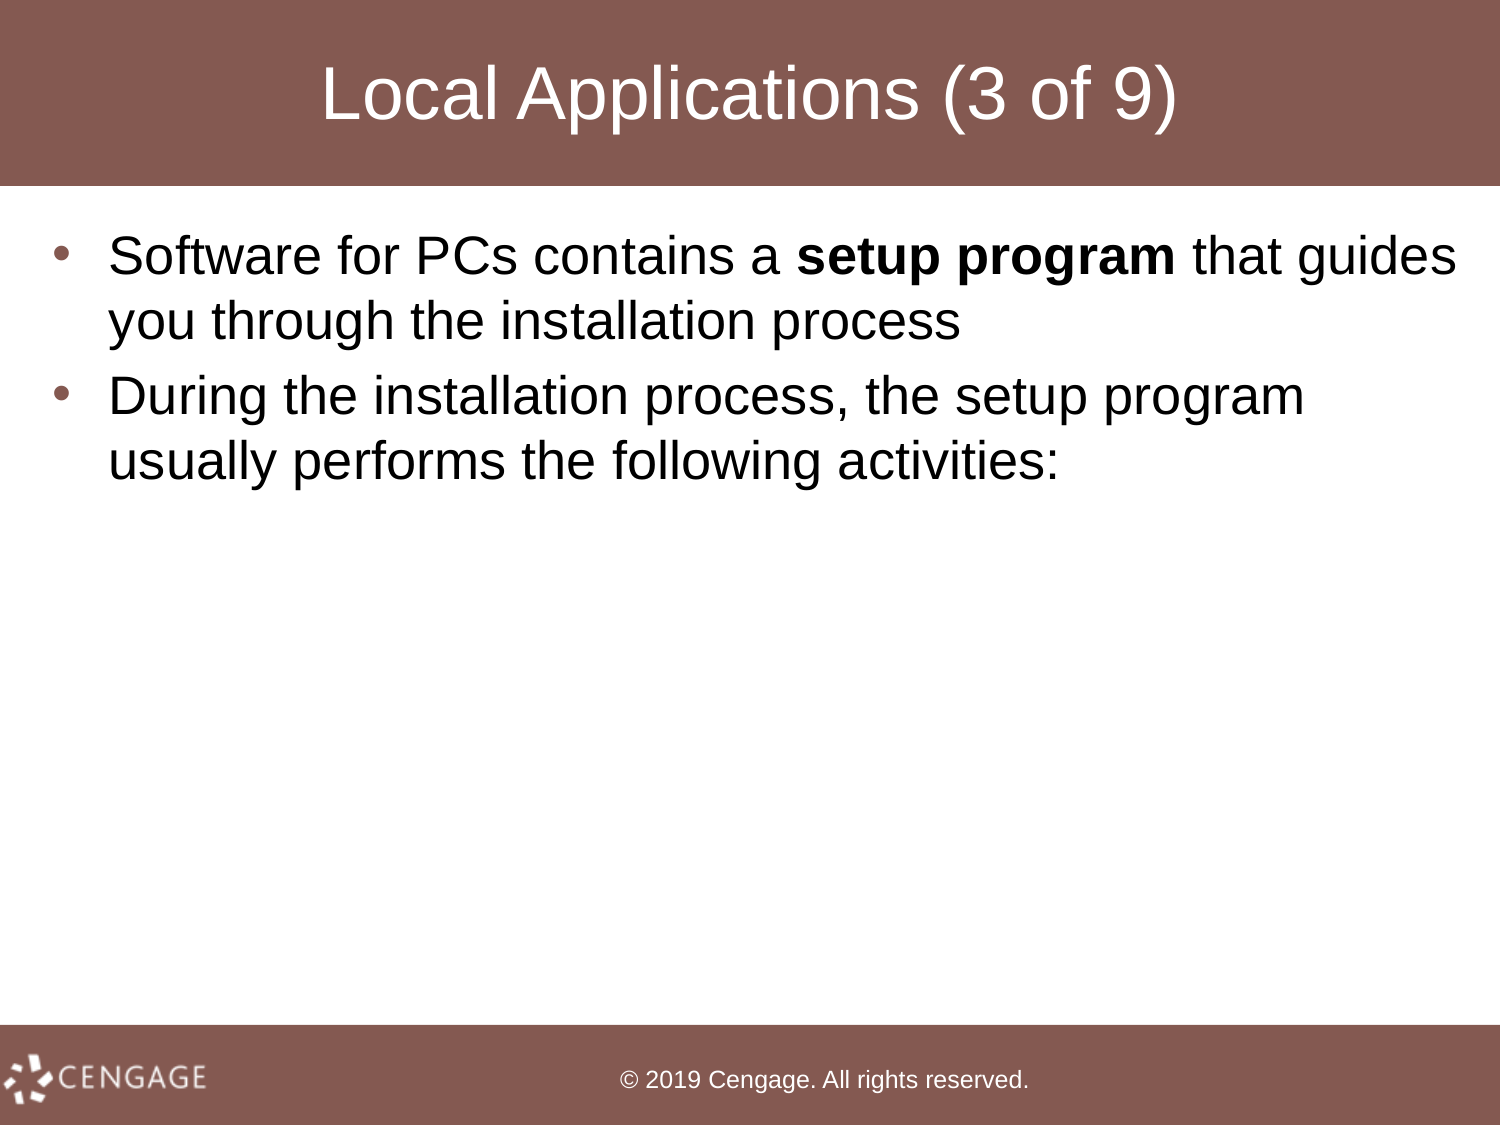

# Local Applications (3 of 9)
Software for PCs contains a setup program that guides you through the installation process
During the installation process, the setup program usually performs the following activities: